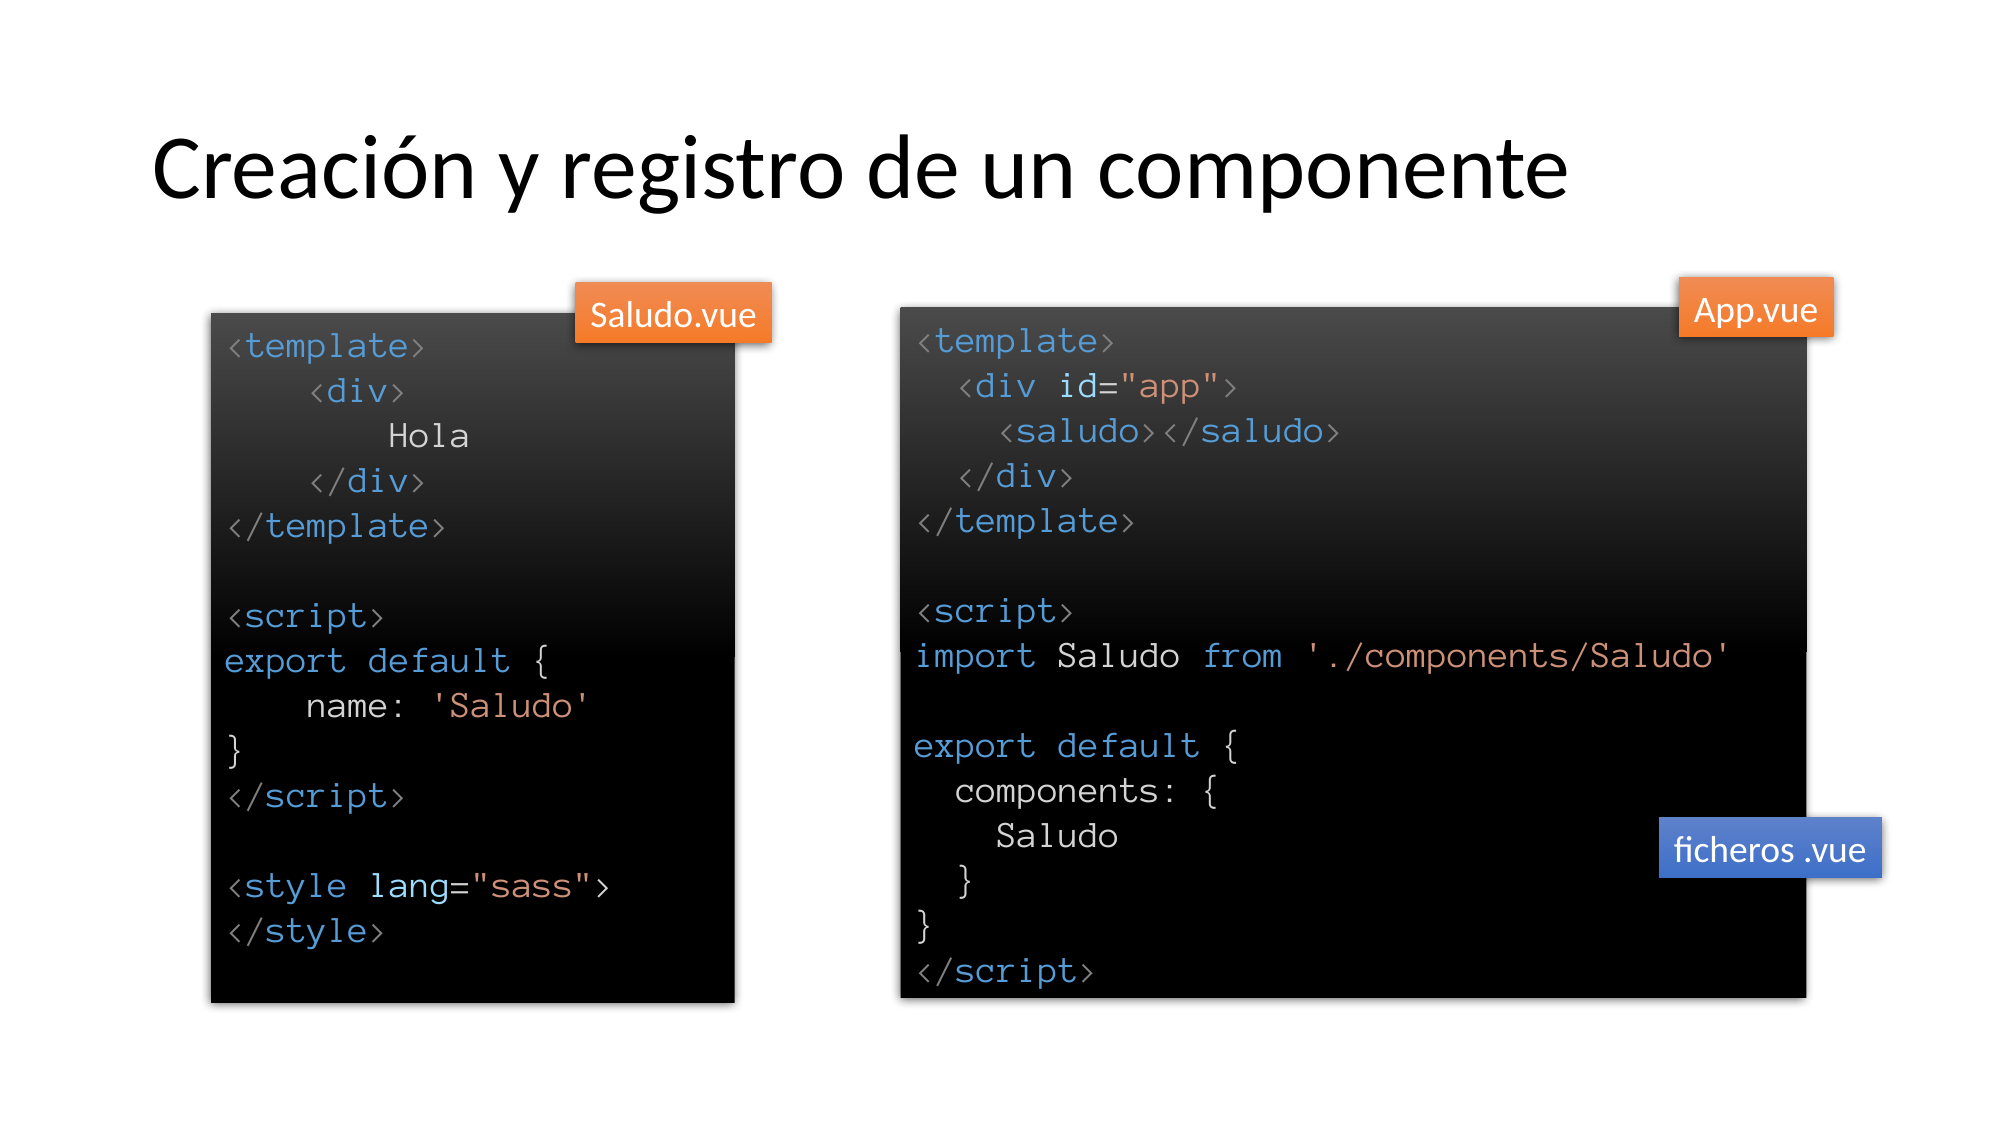

# Creación y registro de un componente
App.vue
Saludo.vue
<template>
  <div id="app">
    <saludo></saludo>
  </div>
</template>
<script>
import Saludo from './components/Saludo'
export default {
  components: {
    Saludo
  }
}
</script>
<template>
    <div>
        Hola
    </div>
</template>
<script>
export default {
    name: 'Saludo'
}
</script>
<style lang="sass">
</style>

ficheros .vue